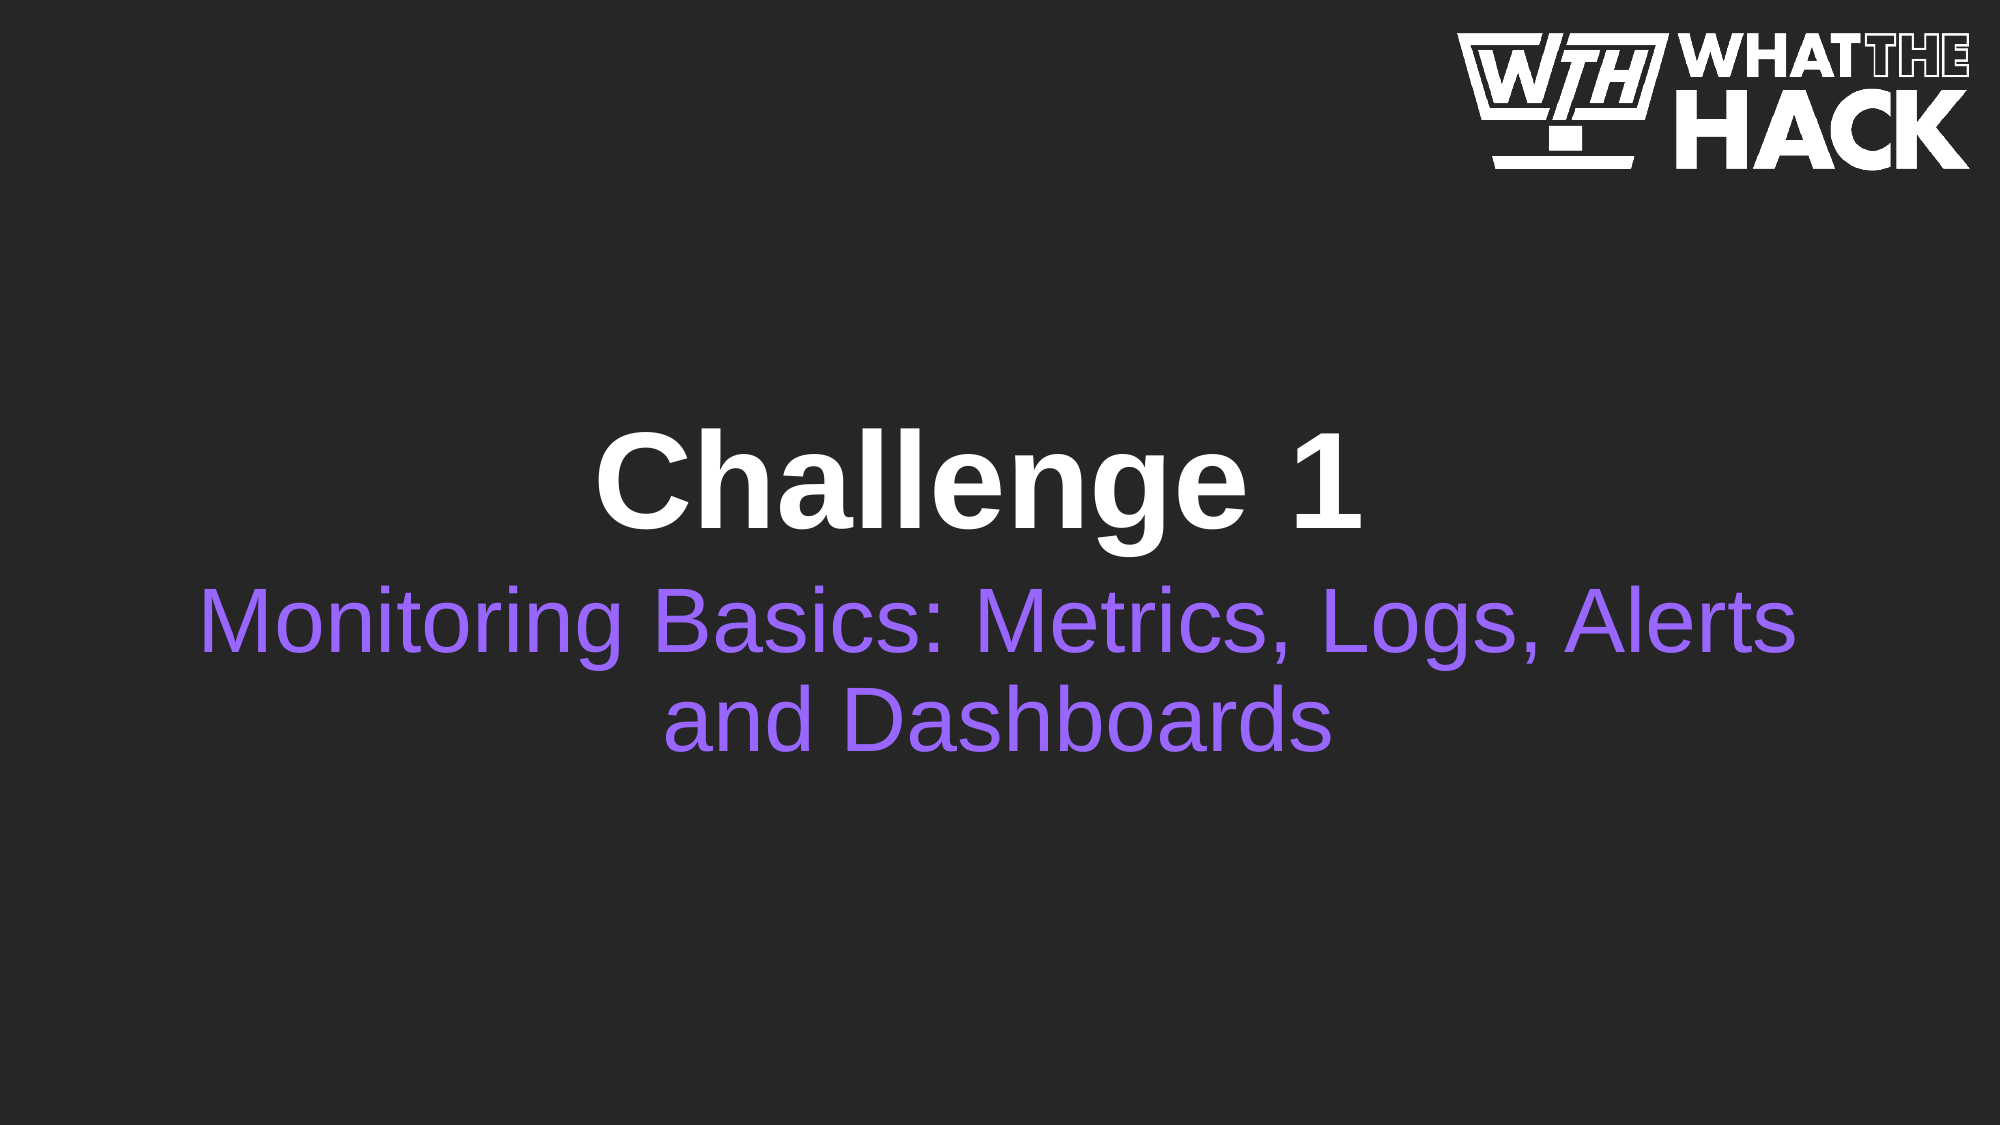

# Challenge 1
Monitoring Basics: Metrics, Logs, Alerts and Dashboards